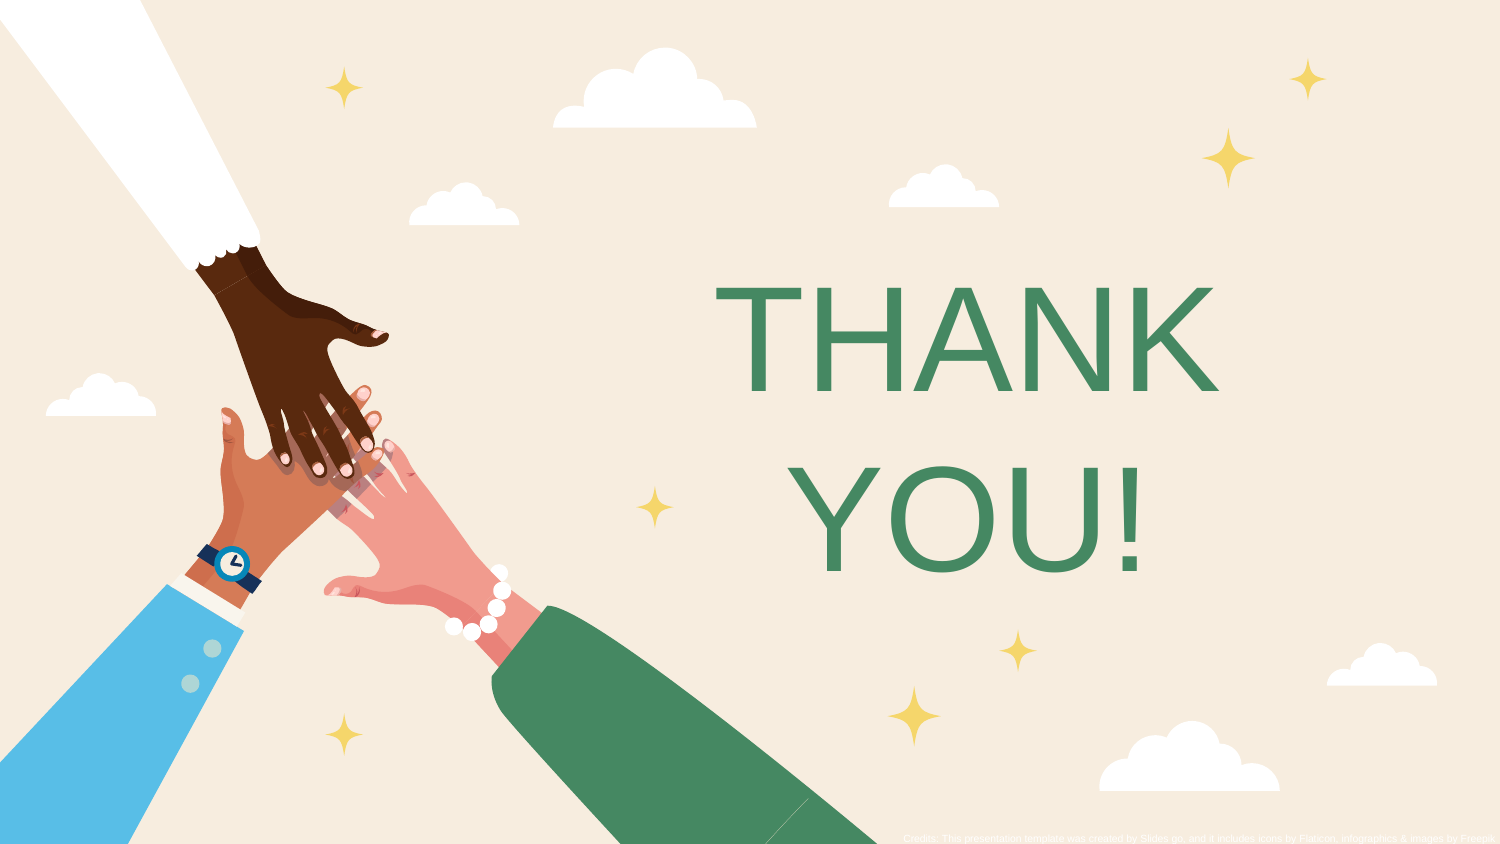

# THANK
YOU!

Credits: This presentation template was created by Slides go, and it includes icons by Flaticon, infographics & images by Freepik